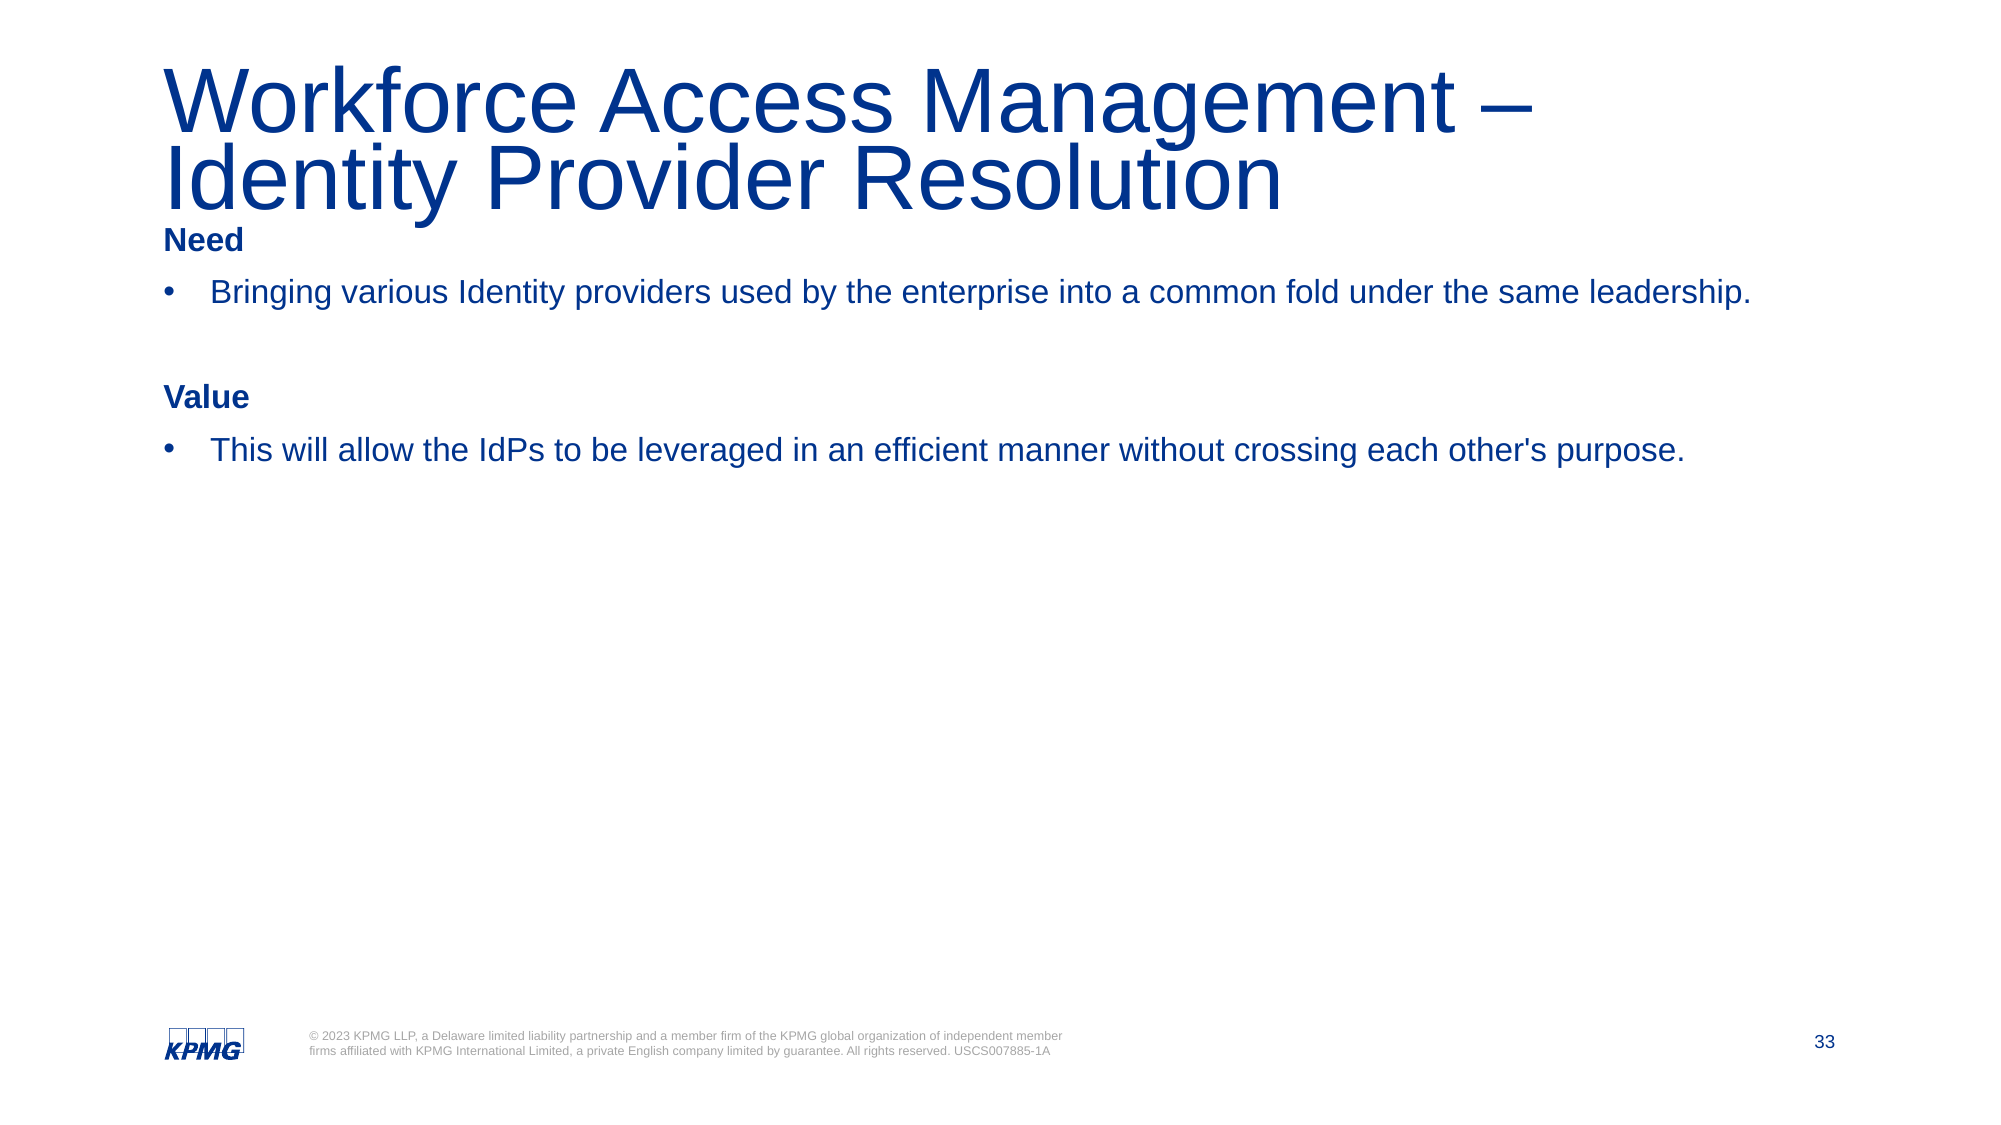

# Workforce Access Management – Identity Provider Resolution
Need
Bringing various Identity providers used by the enterprise into a common fold under the same leadership.

Value
This will allow the IdPs to be leveraged in an efficient manner without crossing each other's purpose.